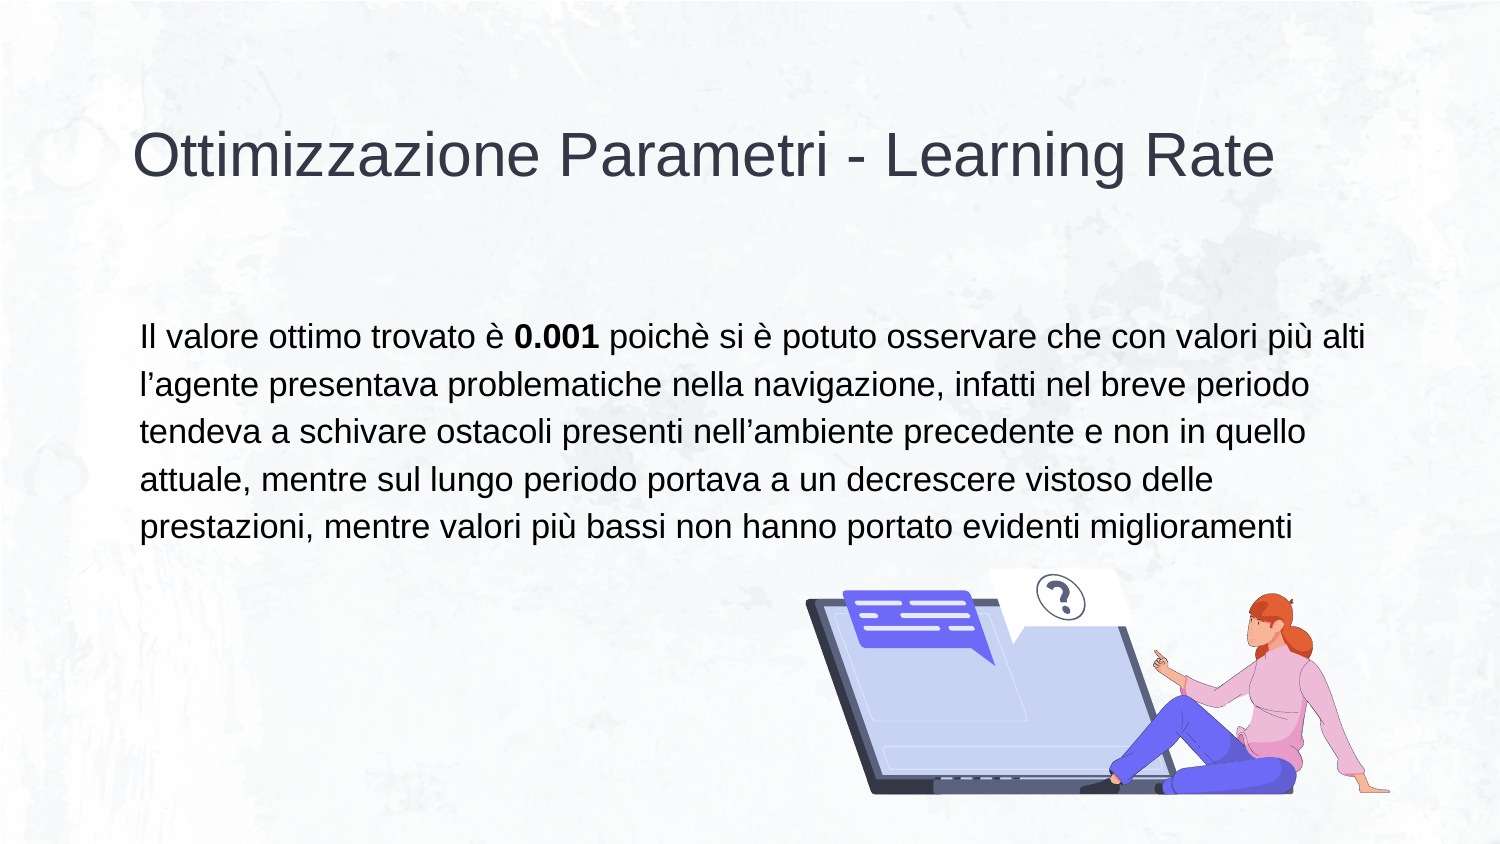

# Ottimizzazione Parametri - Learning Rate
Il valore ottimo trovato è 0.001 poichè si è potuto osservare che con valori più alti l’agente presentava problematiche nella navigazione, infatti nel breve periodo tendeva a schivare ostacoli presenti nell’ambiente precedente e non in quello attuale, mentre sul lungo periodo portava a un decrescere vistoso delle prestazioni, mentre valori più bassi non hanno portato evidenti miglioramenti